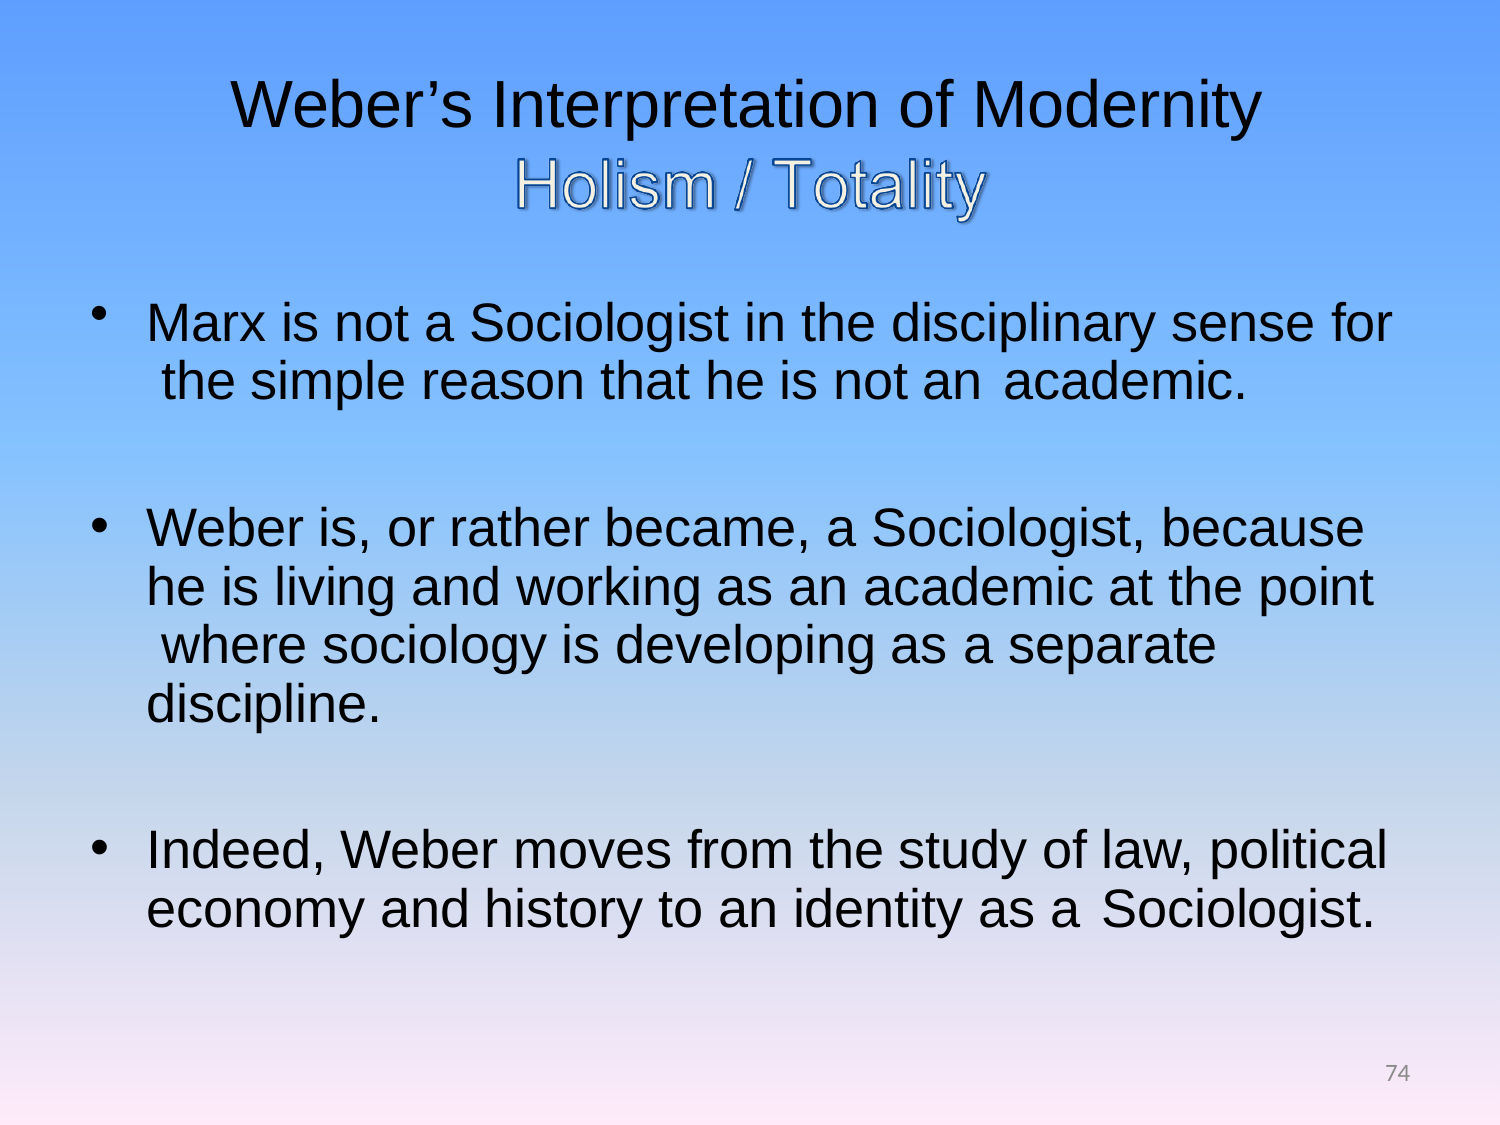

# Weber’s Interpretation of Modernity

Marx is not a Sociologist in the disciplinary sense for  the simple reason that he is not an academic.

Weber is, or rather became, a Sociologist, because  he is living and working as an academic at the point  where sociology is developing as a separate  discipline.

Indeed, Weber moves from the study of law, political  economy and history to an identity as a Sociologist.
74